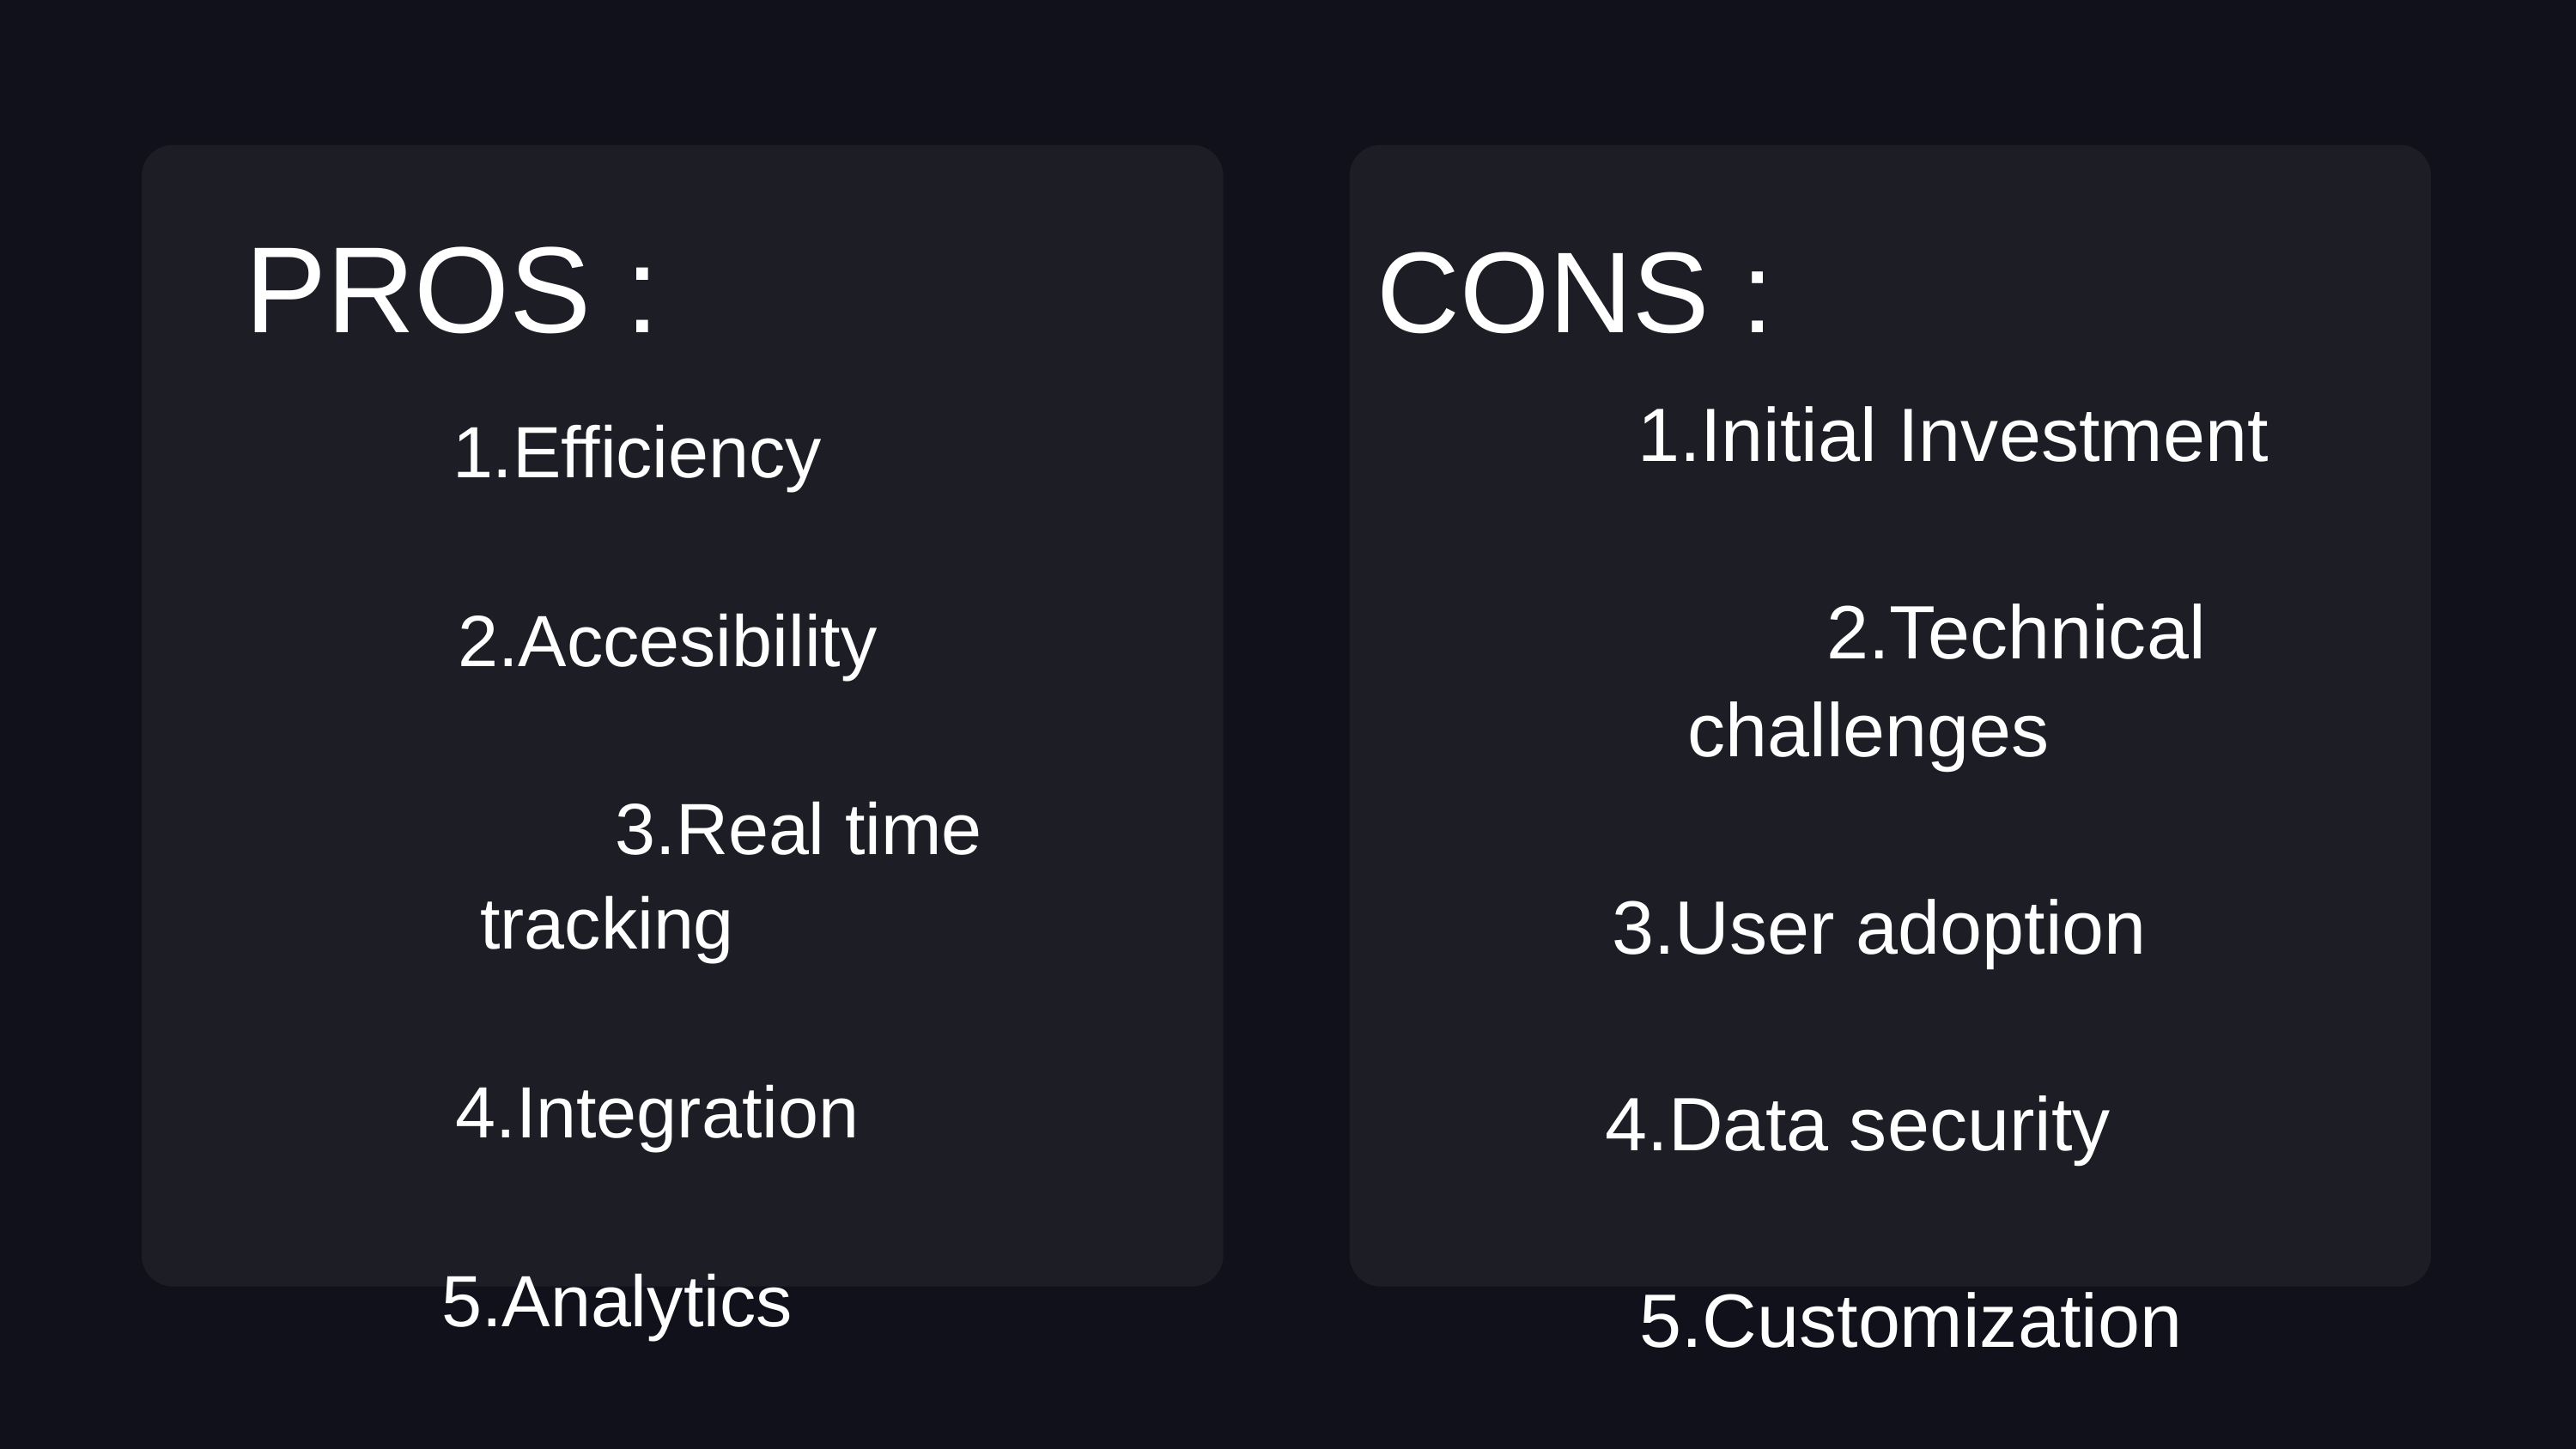

PROS :
CONS :
        1.Initial Investment

              2.Technical challenges

 3.User adoption

4.Data security

    5.Customization
   1.Efficiency

      2.Accesibility

                   3.Real time tracking

      4.Integration

 5.Analytics